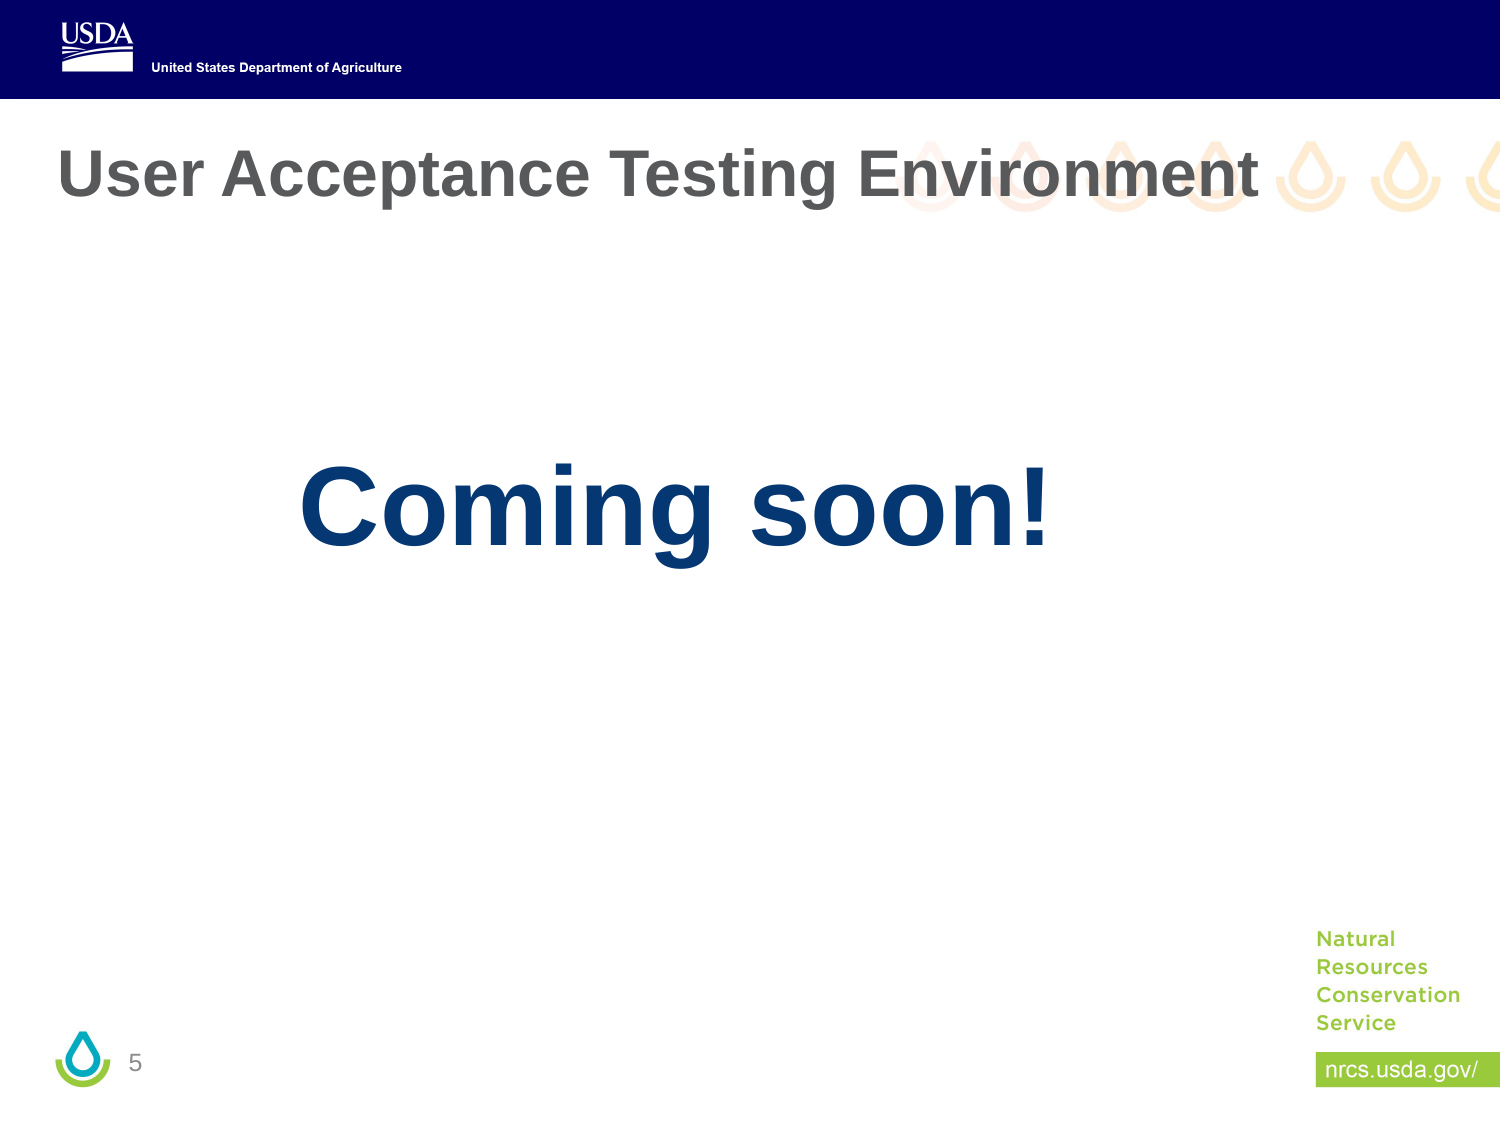

# User Acceptance Testing Environment
Coming soon!
5